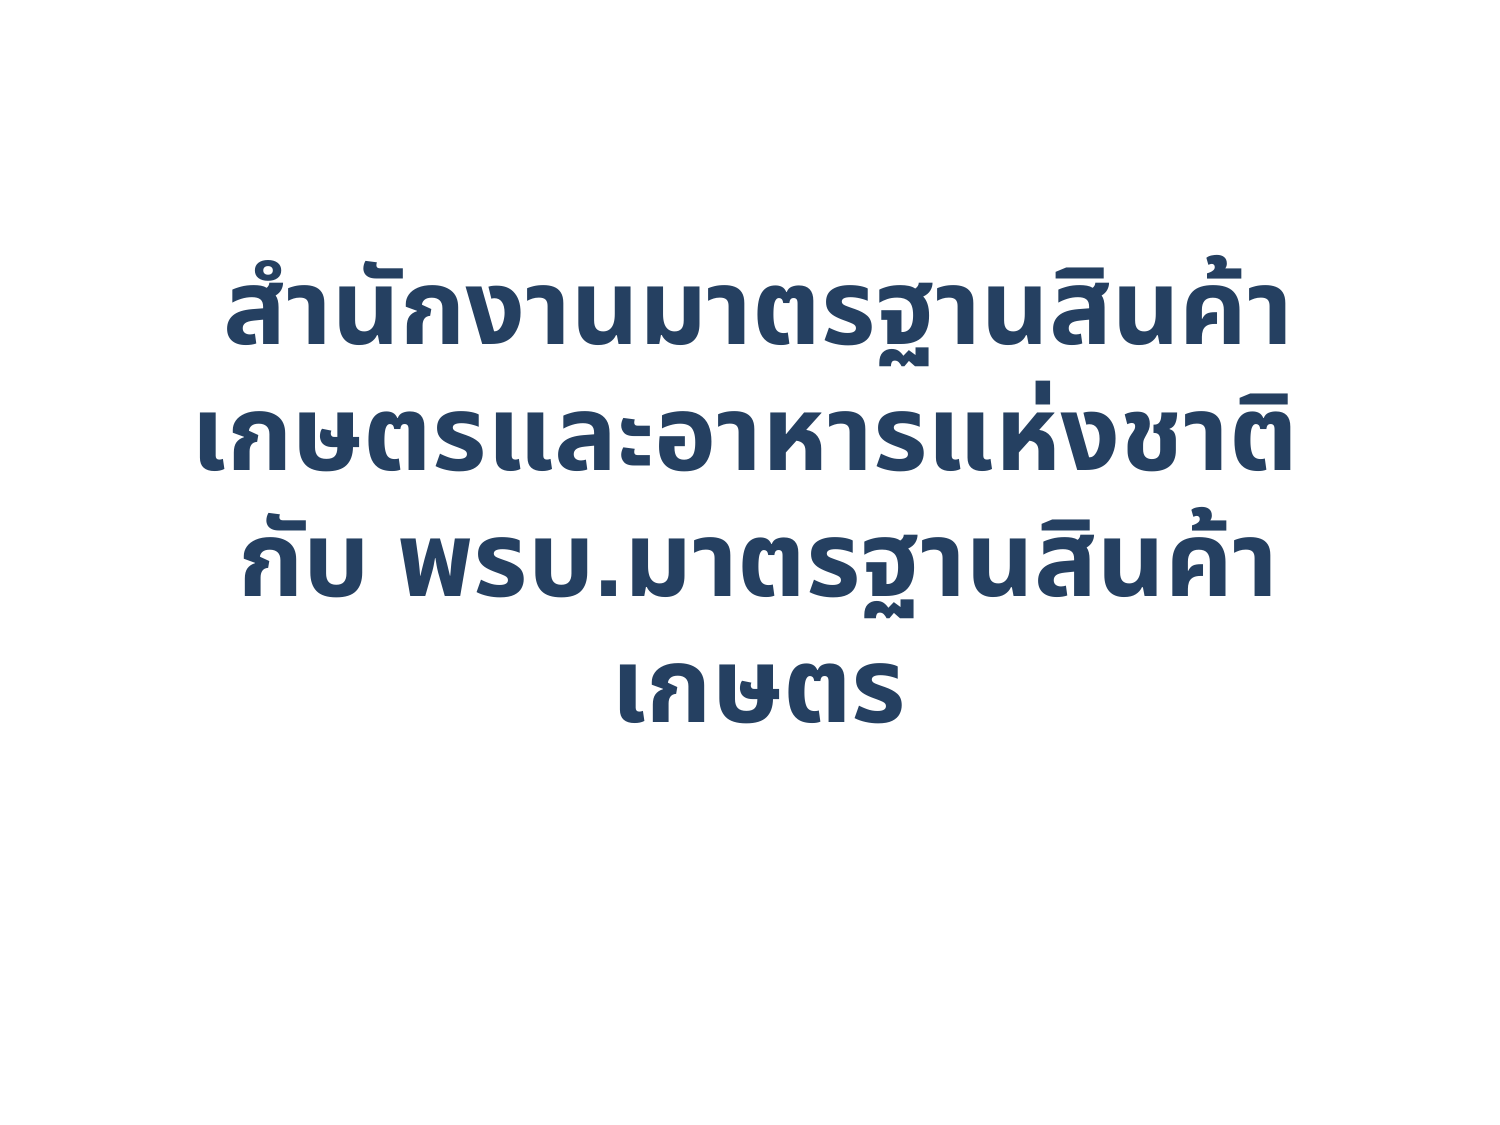

# สำนักงานมาตรฐานสินค้าเกษตรและอาหารแห่งชาติ กับ พรบ.มาตรฐานสินค้าเกษตร